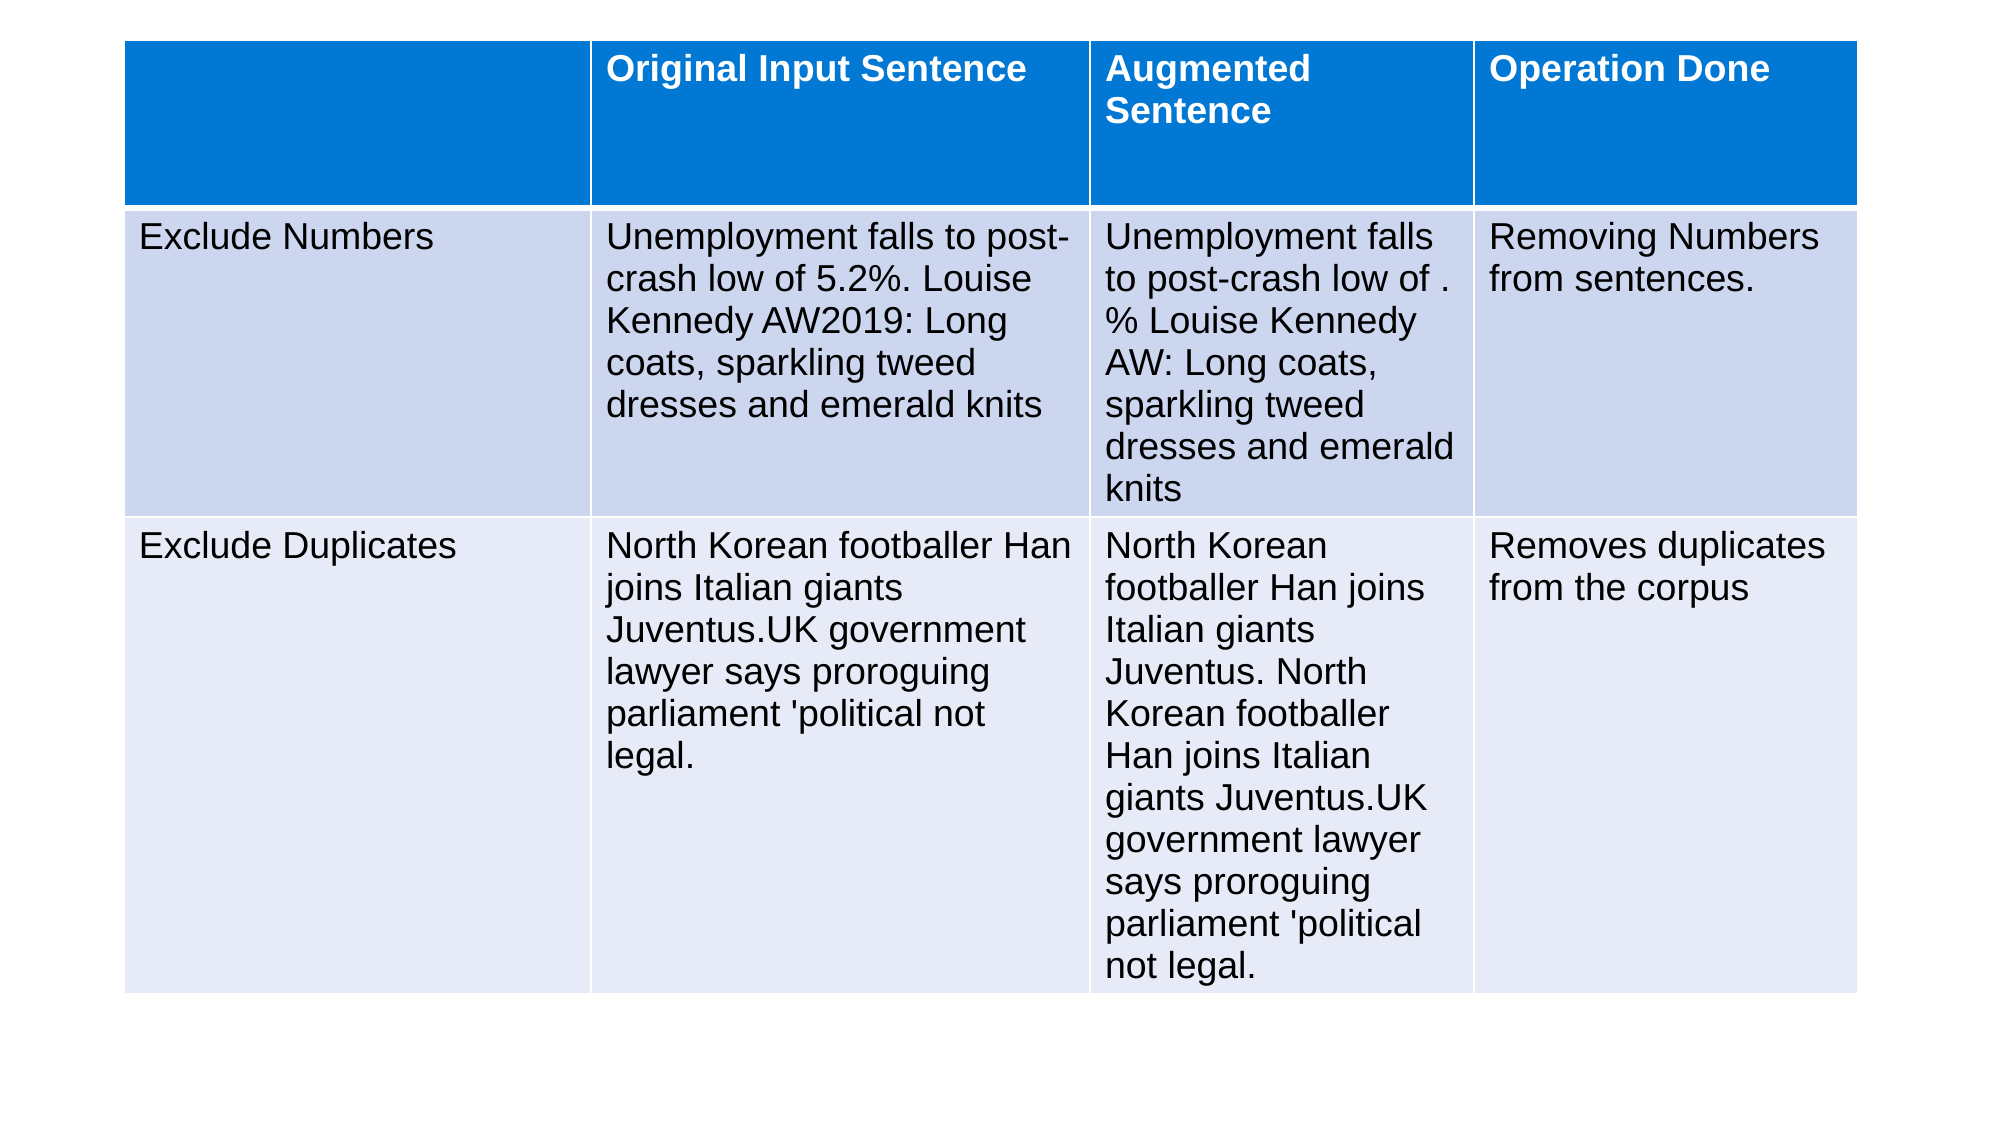

|  | Original Input Sentence | Augmented Sentence | Operation Done |
| --- | --- | --- | --- |
| Exclude Numbers | Unemployment falls to post-crash low of 5.2%. Louise Kennedy AW2019: Long coats, sparkling tweed dresses and emerald knits | Unemployment falls to post-crash low of .% Louise Kennedy AW: Long coats, sparkling tweed dresses and emerald knits | Removing Numbers from sentences. |
| Exclude Duplicates | North Korean footballer Han joins Italian giants Juventus.UK government lawyer says proroguing parliament 'political not legal. | North Korean footballer Han joins Italian giants Juventus. North Korean footballer Han joins Italian giants Juventus.UK government lawyer says proroguing parliament 'political not legal. | Removes duplicates from the corpus |